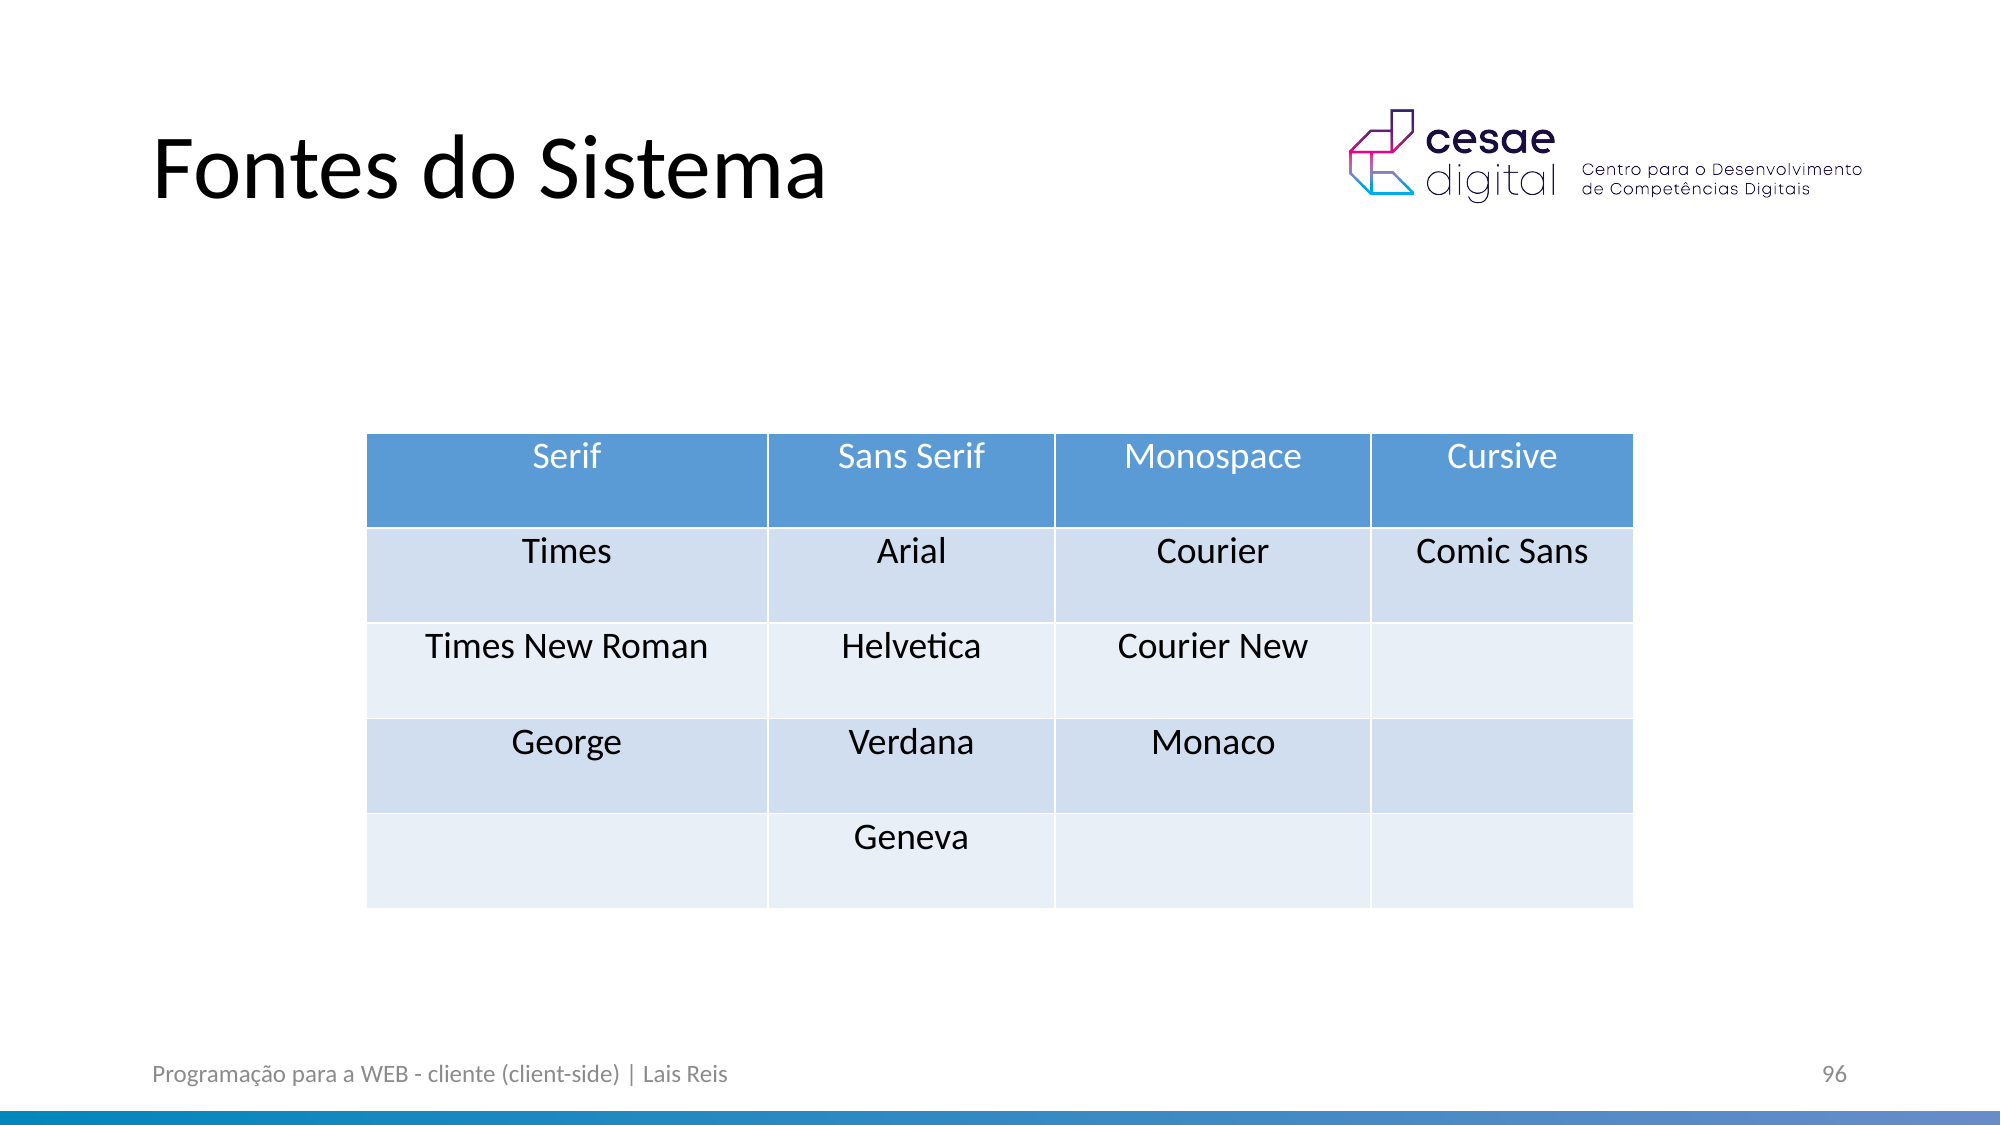

# Fontes do Sistema
| Serif | Sans Serif | Monospace | Cursive |
| --- | --- | --- | --- |
| Times | Arial | Courier | Comic Sans |
| Times New Roman | Helvetica | Courier New |  |
| George | Verdana | Monaco |  |
|  | Geneva |  |  |
Programação para a WEB - cliente (client-side) | Lais Reis
96